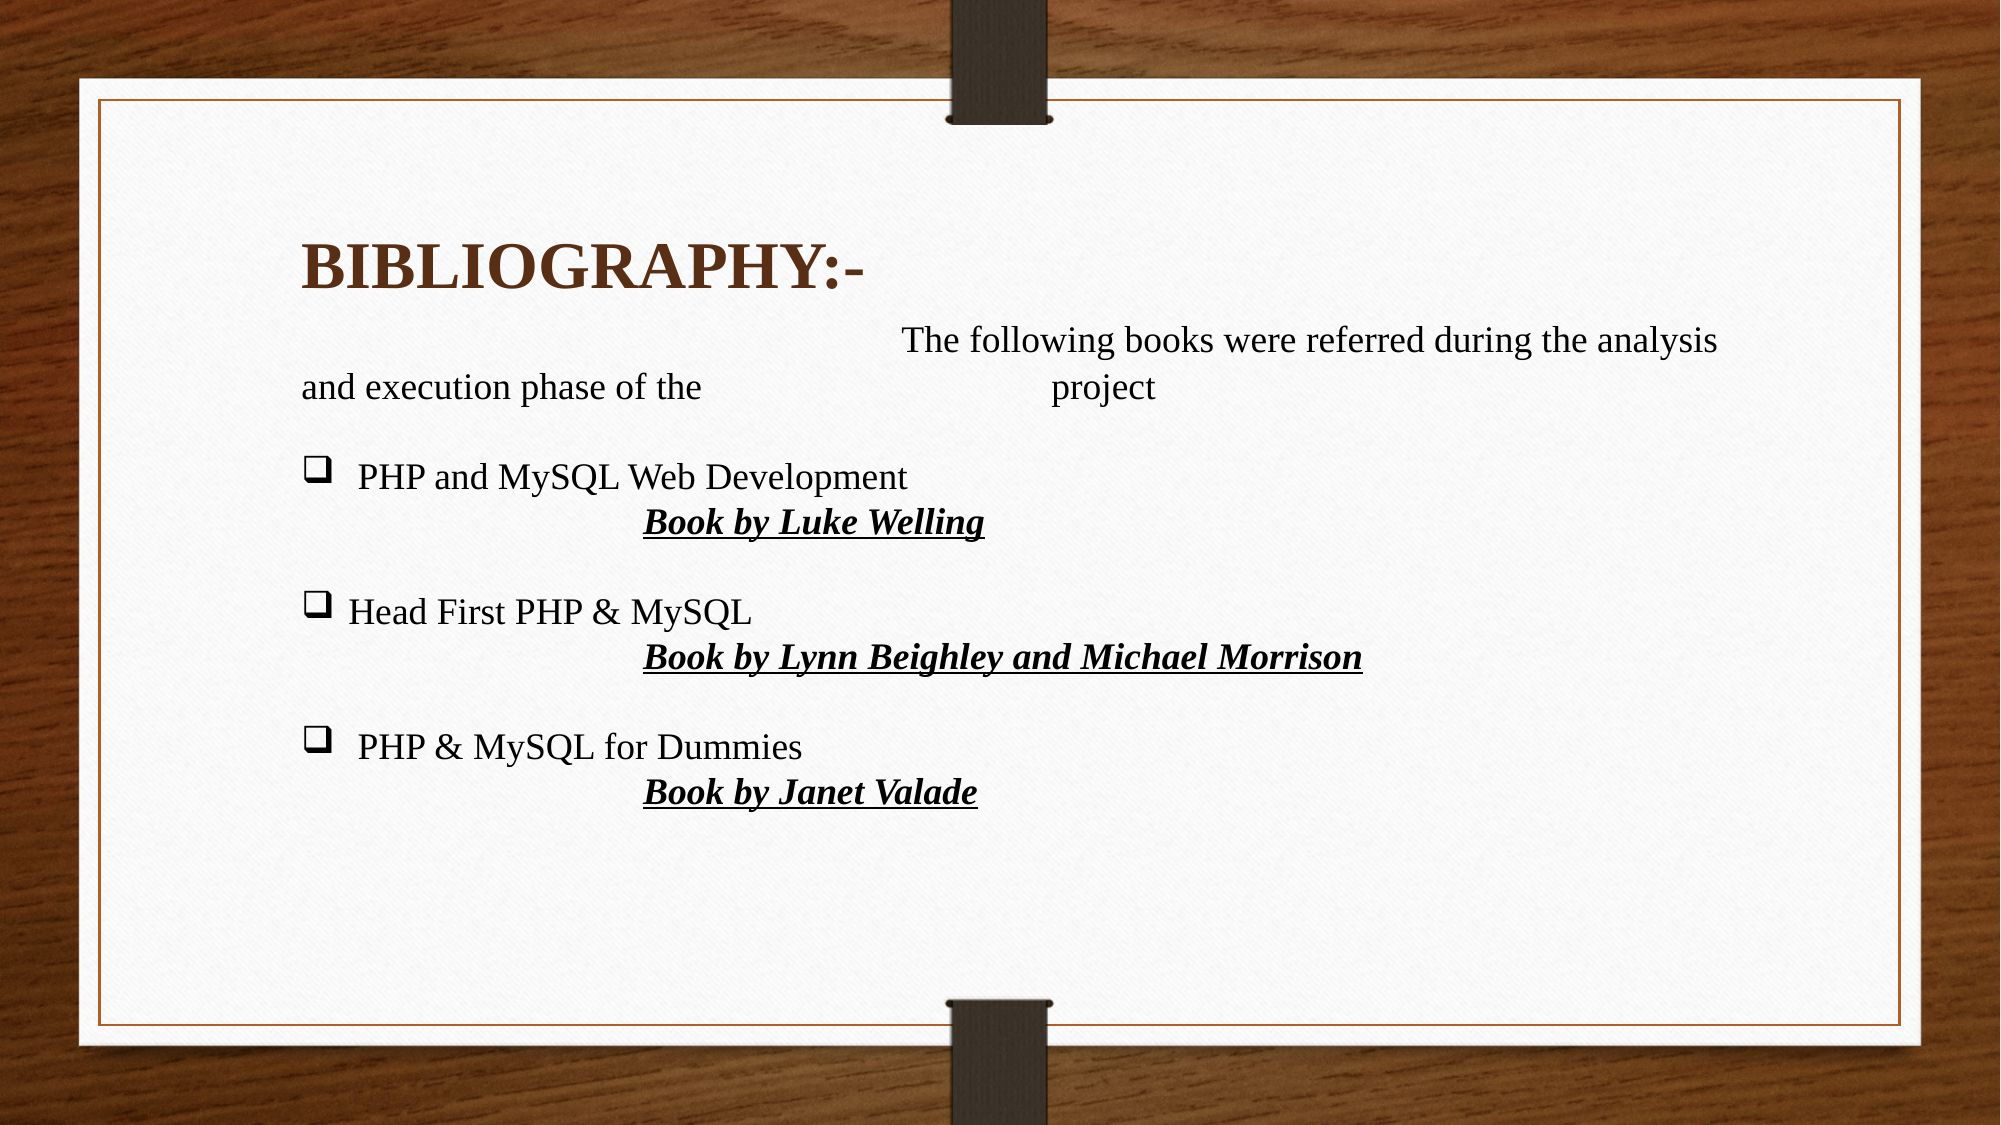

BIBLIOGRAPHY:-
		The following books were referred during the analysis and execution phase of the 			project

PHP and MySQL Web Development
                                  Book by Luke Welling

Head First PHP & MySQL
                                  Book by Lynn Beighley and Michael Morrison

PHP & MySQL for Dummies
                                  Book by Janet Valade